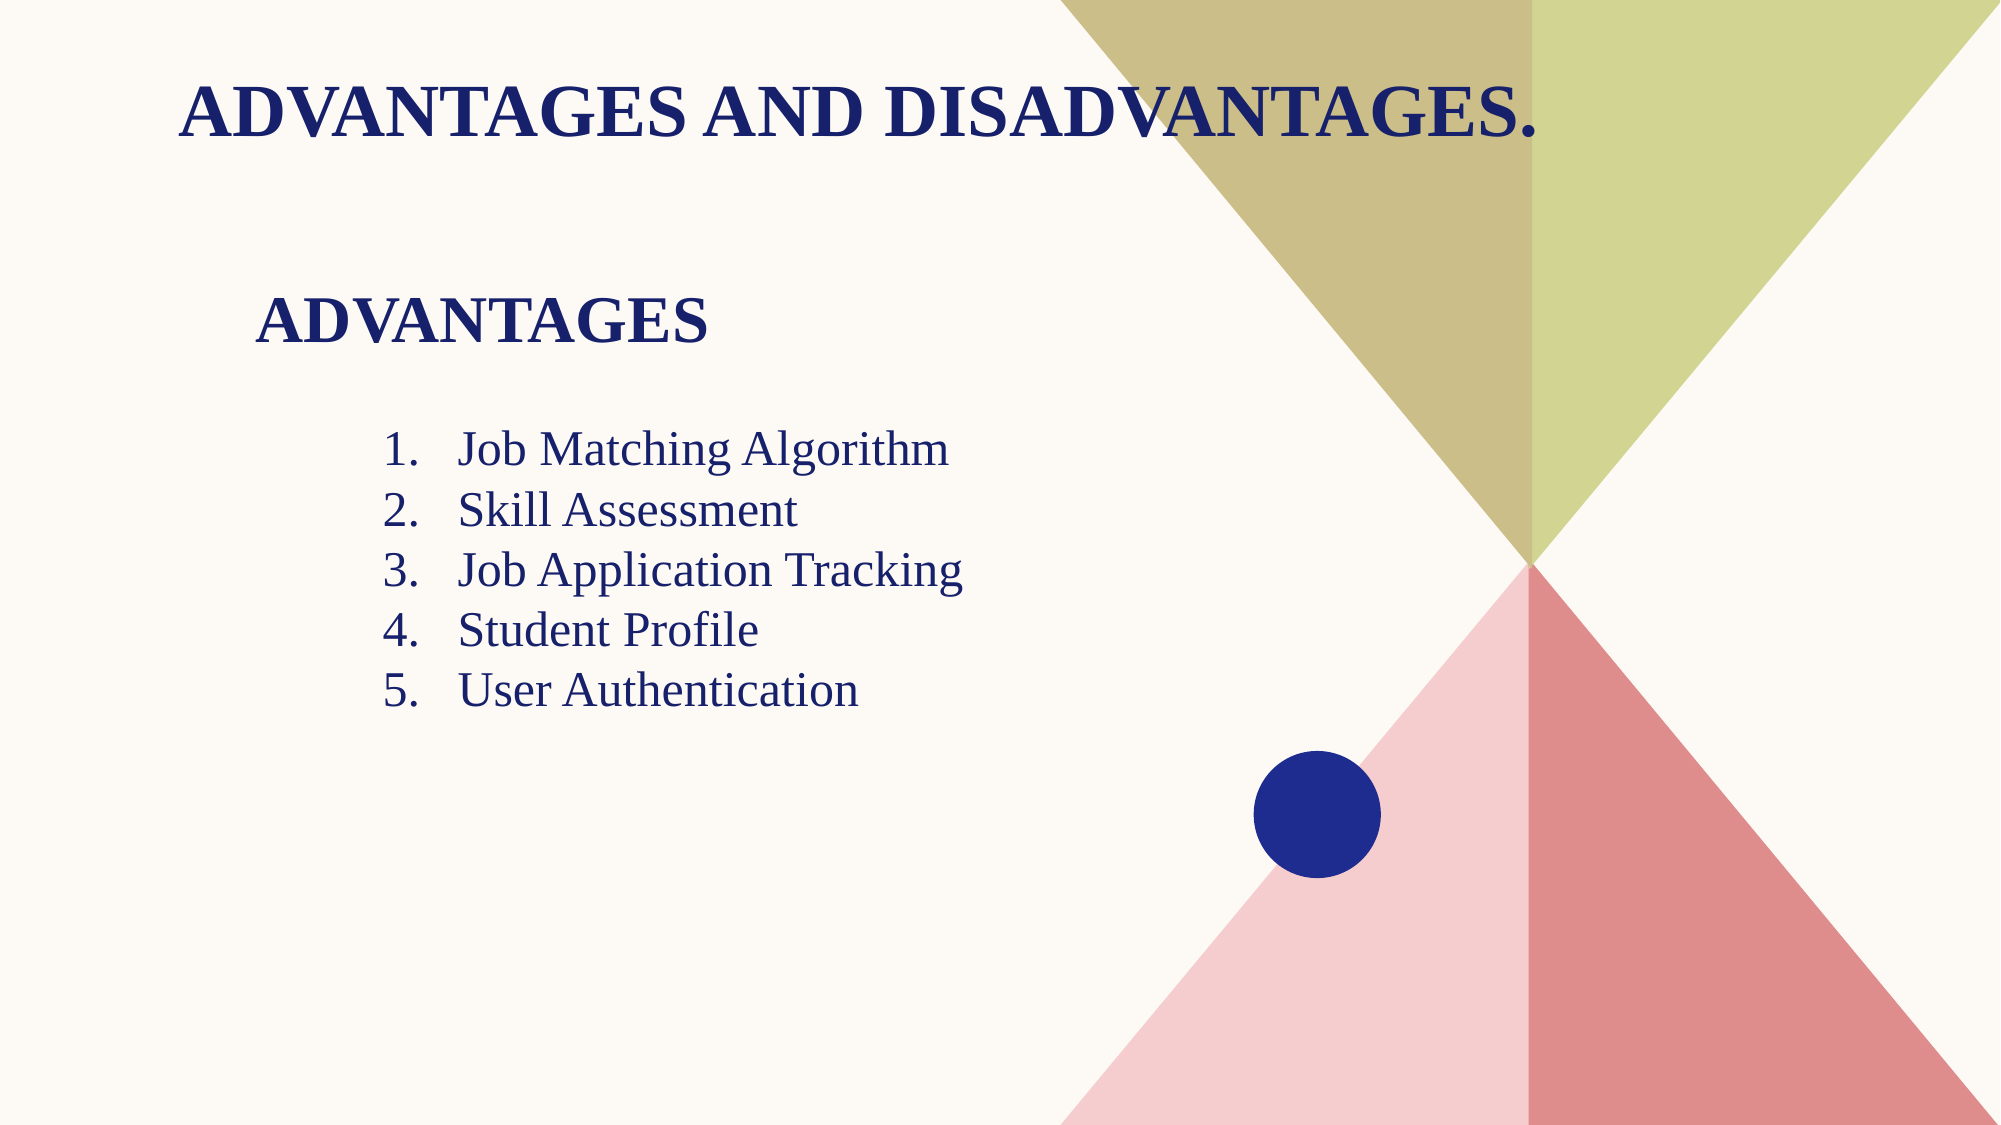

# Advantages and Disadvantages.

Job Matching Algorithm
Skill Assessment
Job Application Tracking
Student Profile
User Authentication
ADVANTAGES